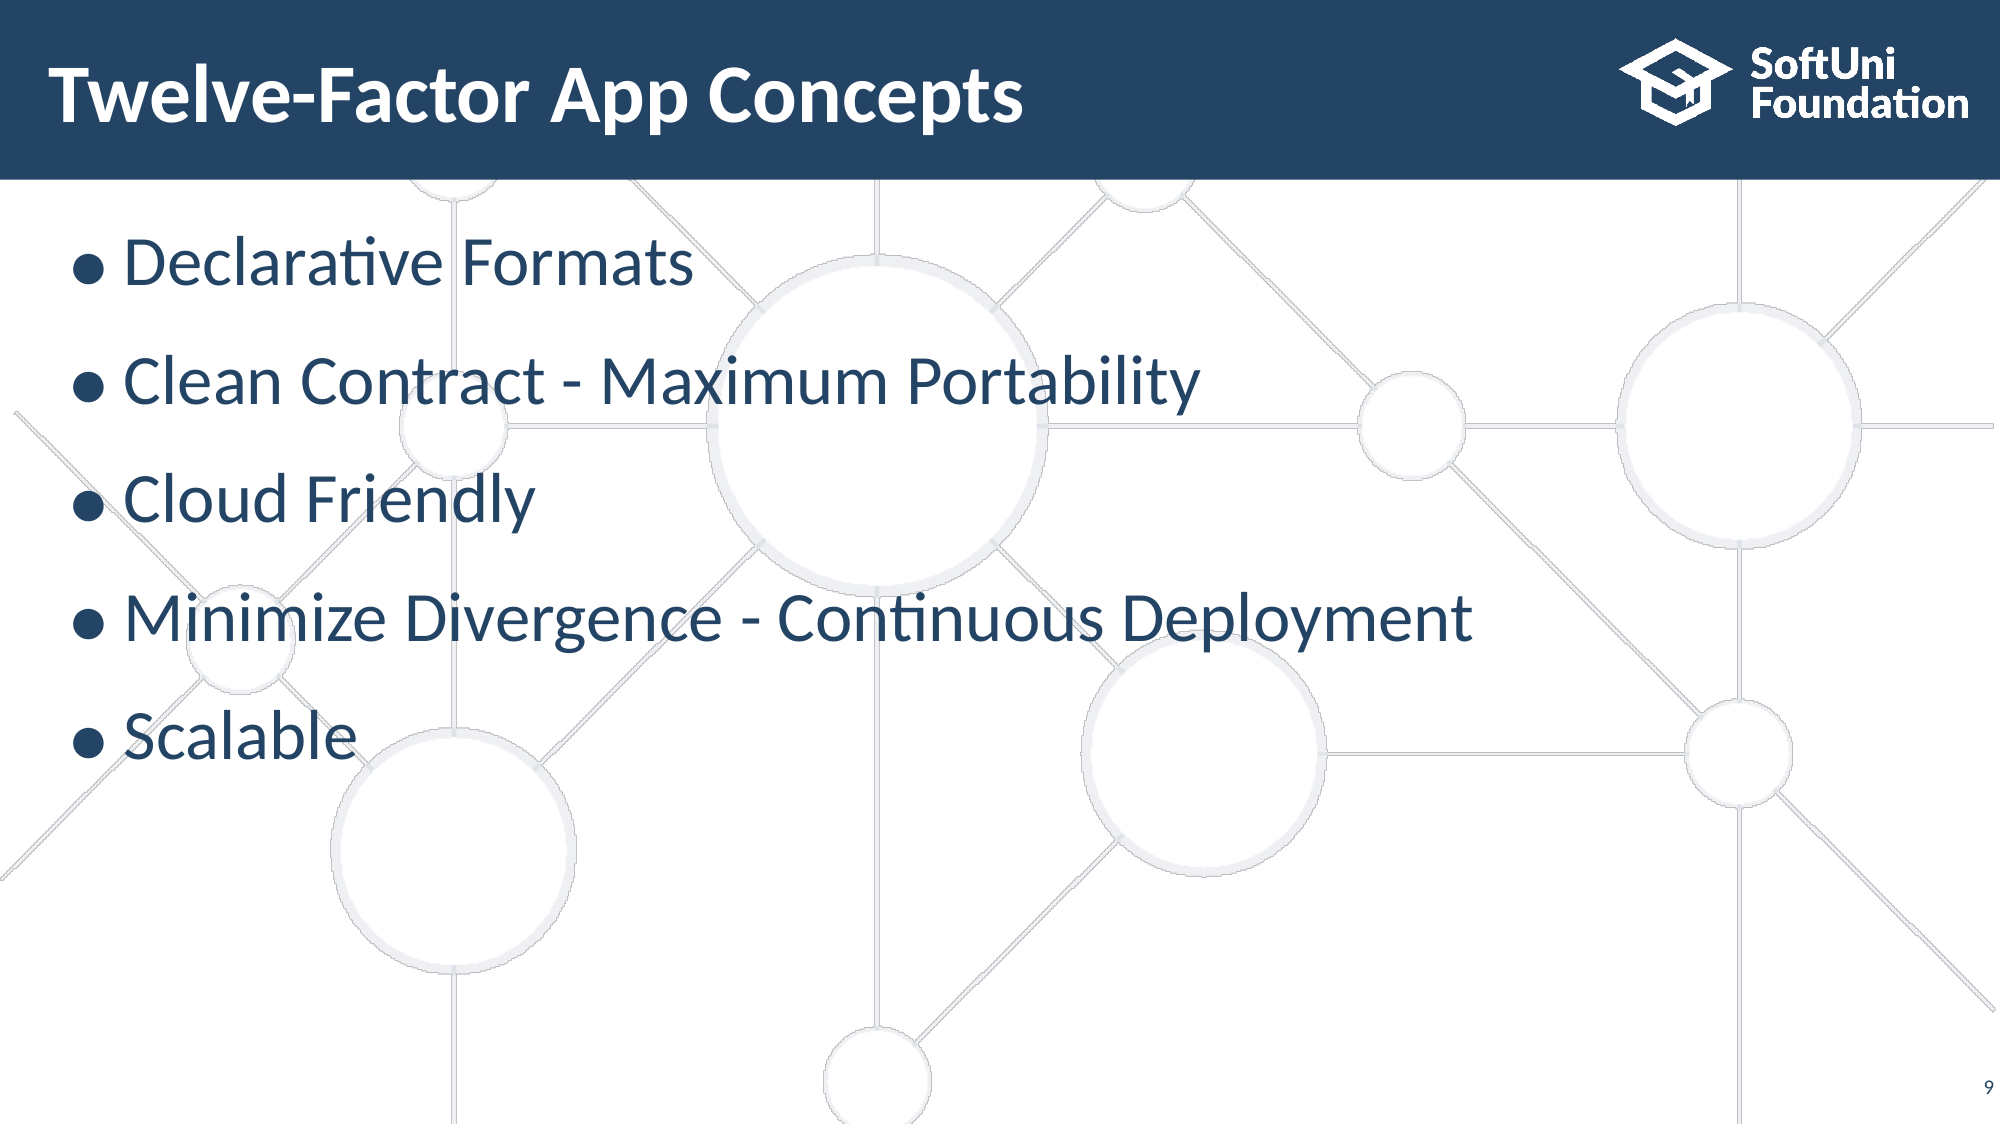

# Twelve-Factor App Concepts
Declarative Formats
Clean Contract - Maximum Portability
Cloud Friendly
Minimize Divergence - Continuous Deployment
Scalable
9